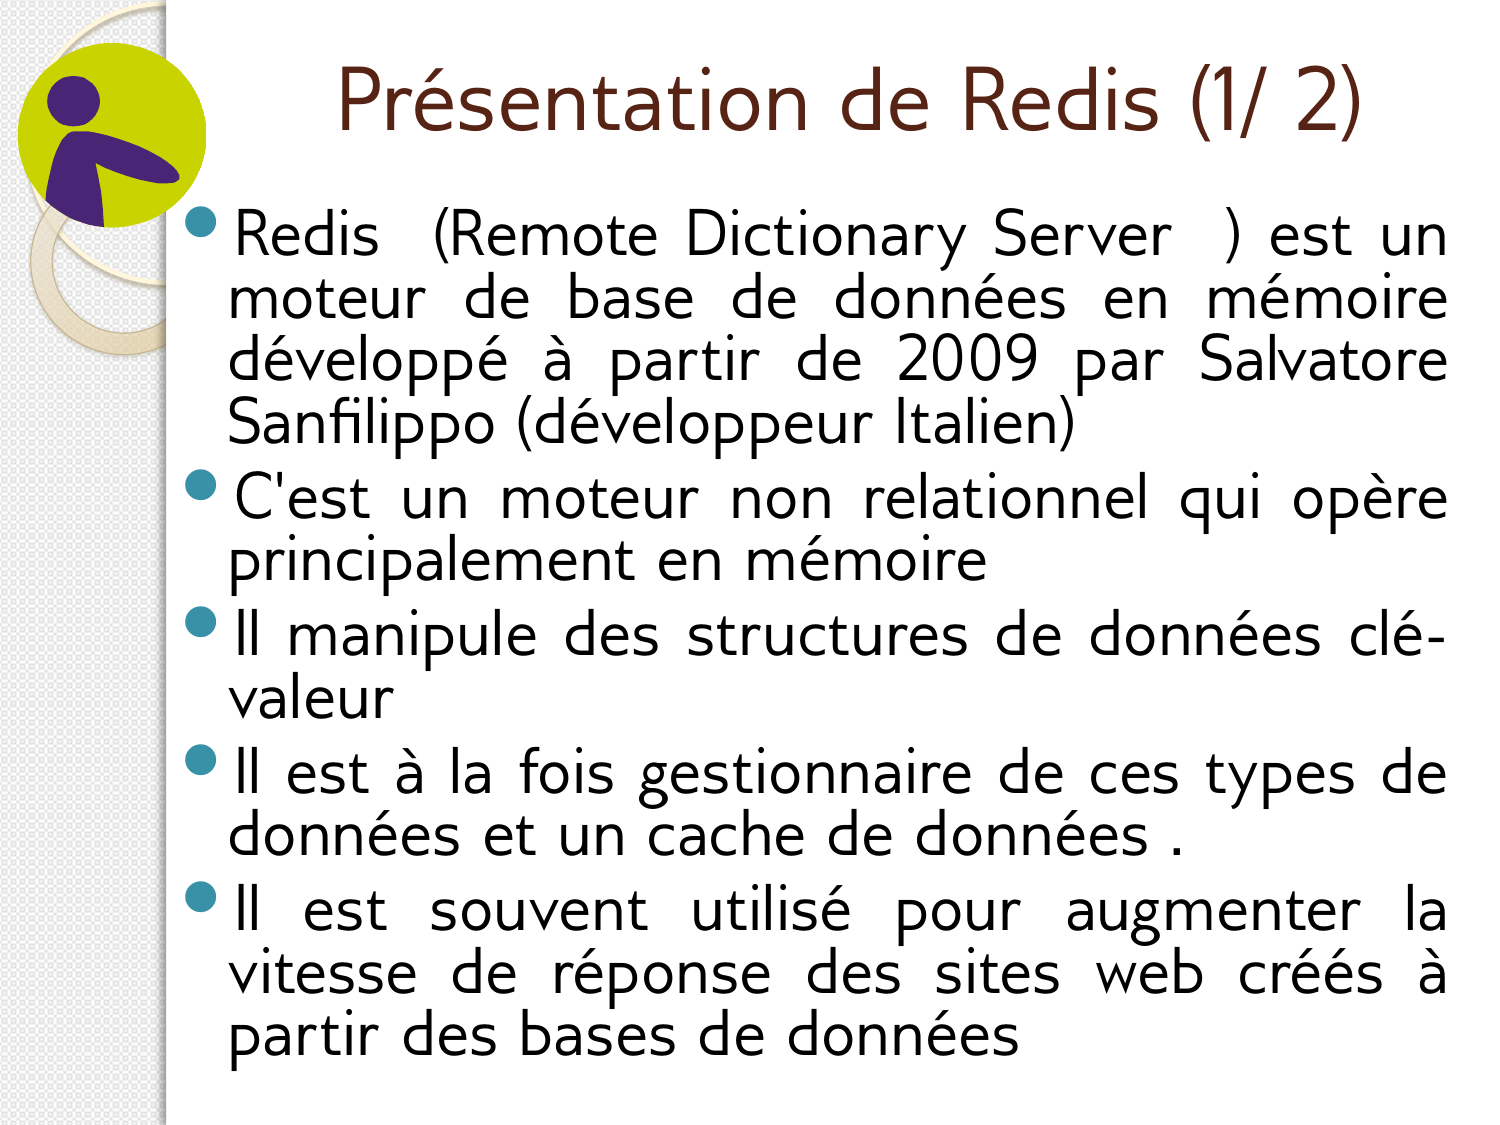

# Présentation de Redis (1/ 2)
Redis  (Remote Dictionary Server  ) est un moteur de base de données en mémoire développé à partir de 2009 par Salvatore Sanfilippo (développeur Italien)
C'est un moteur non relationnel qui opère principalement en mémoire
Il manipule des structures de données clé-valeur
Il est à la fois gestionnaire de ces types de données et un cache de données .
Il est souvent utilisé pour augmenter la vitesse de réponse des sites web créés à partir des bases de données